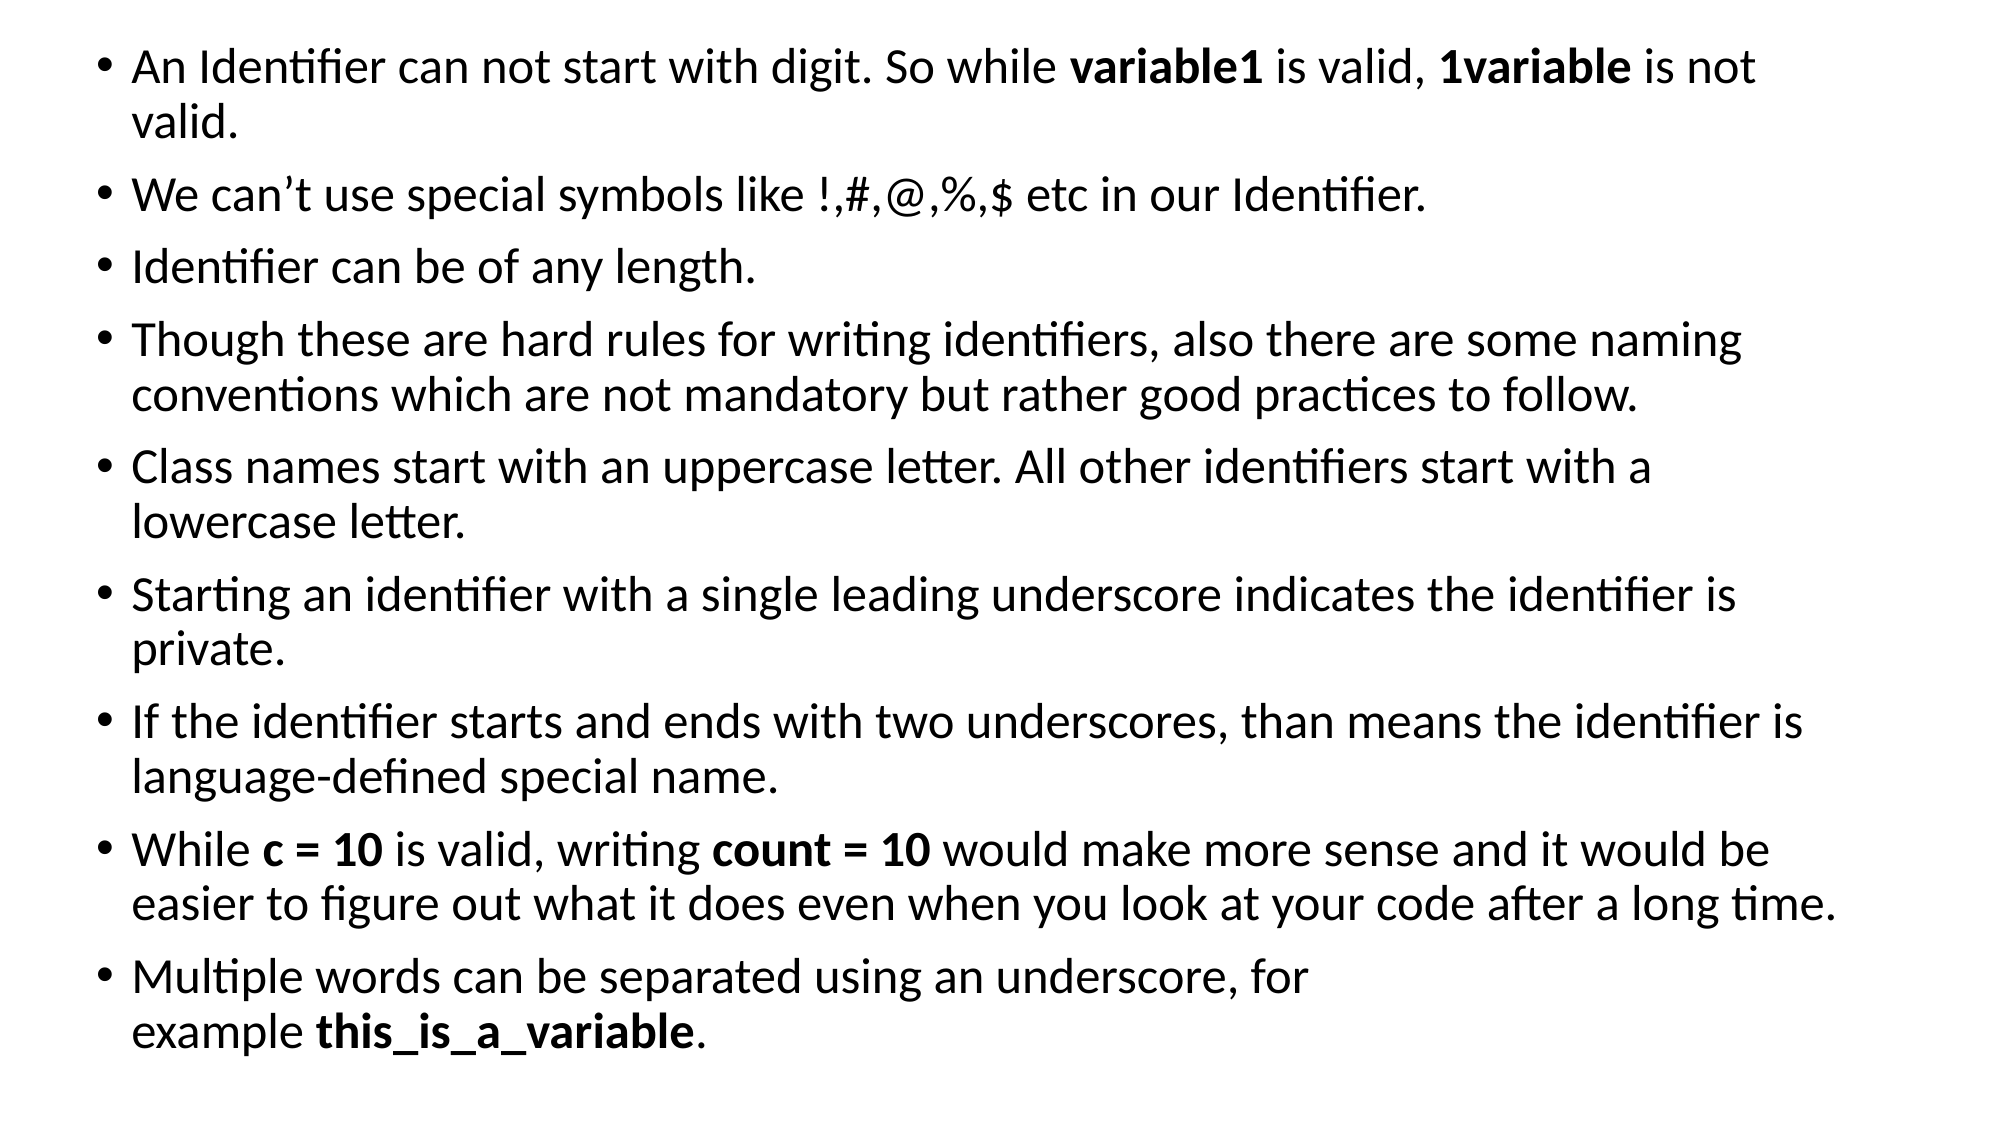

An Identifier can not start with digit. So while variable1 is valid, 1variable is not valid.
We can’t use special symbols like !,#,@,%,$ etc in our Identifier.
Identifier can be of any length.
Though these are hard rules for writing identifiers, also there are some naming conventions which are not mandatory but rather good practices to follow.
Class names start with an uppercase letter. All other identifiers start with a lowercase letter.
Starting an identifier with a single leading underscore indicates the identifier is private.
If the identifier starts and ends with two underscores, than means the identifier is language-defined special name.
While c = 10 is valid, writing count = 10 would make more sense and it would be easier to figure out what it does even when you look at your code after a long time.
Multiple words can be separated using an underscore, for example this_is_a_variable.